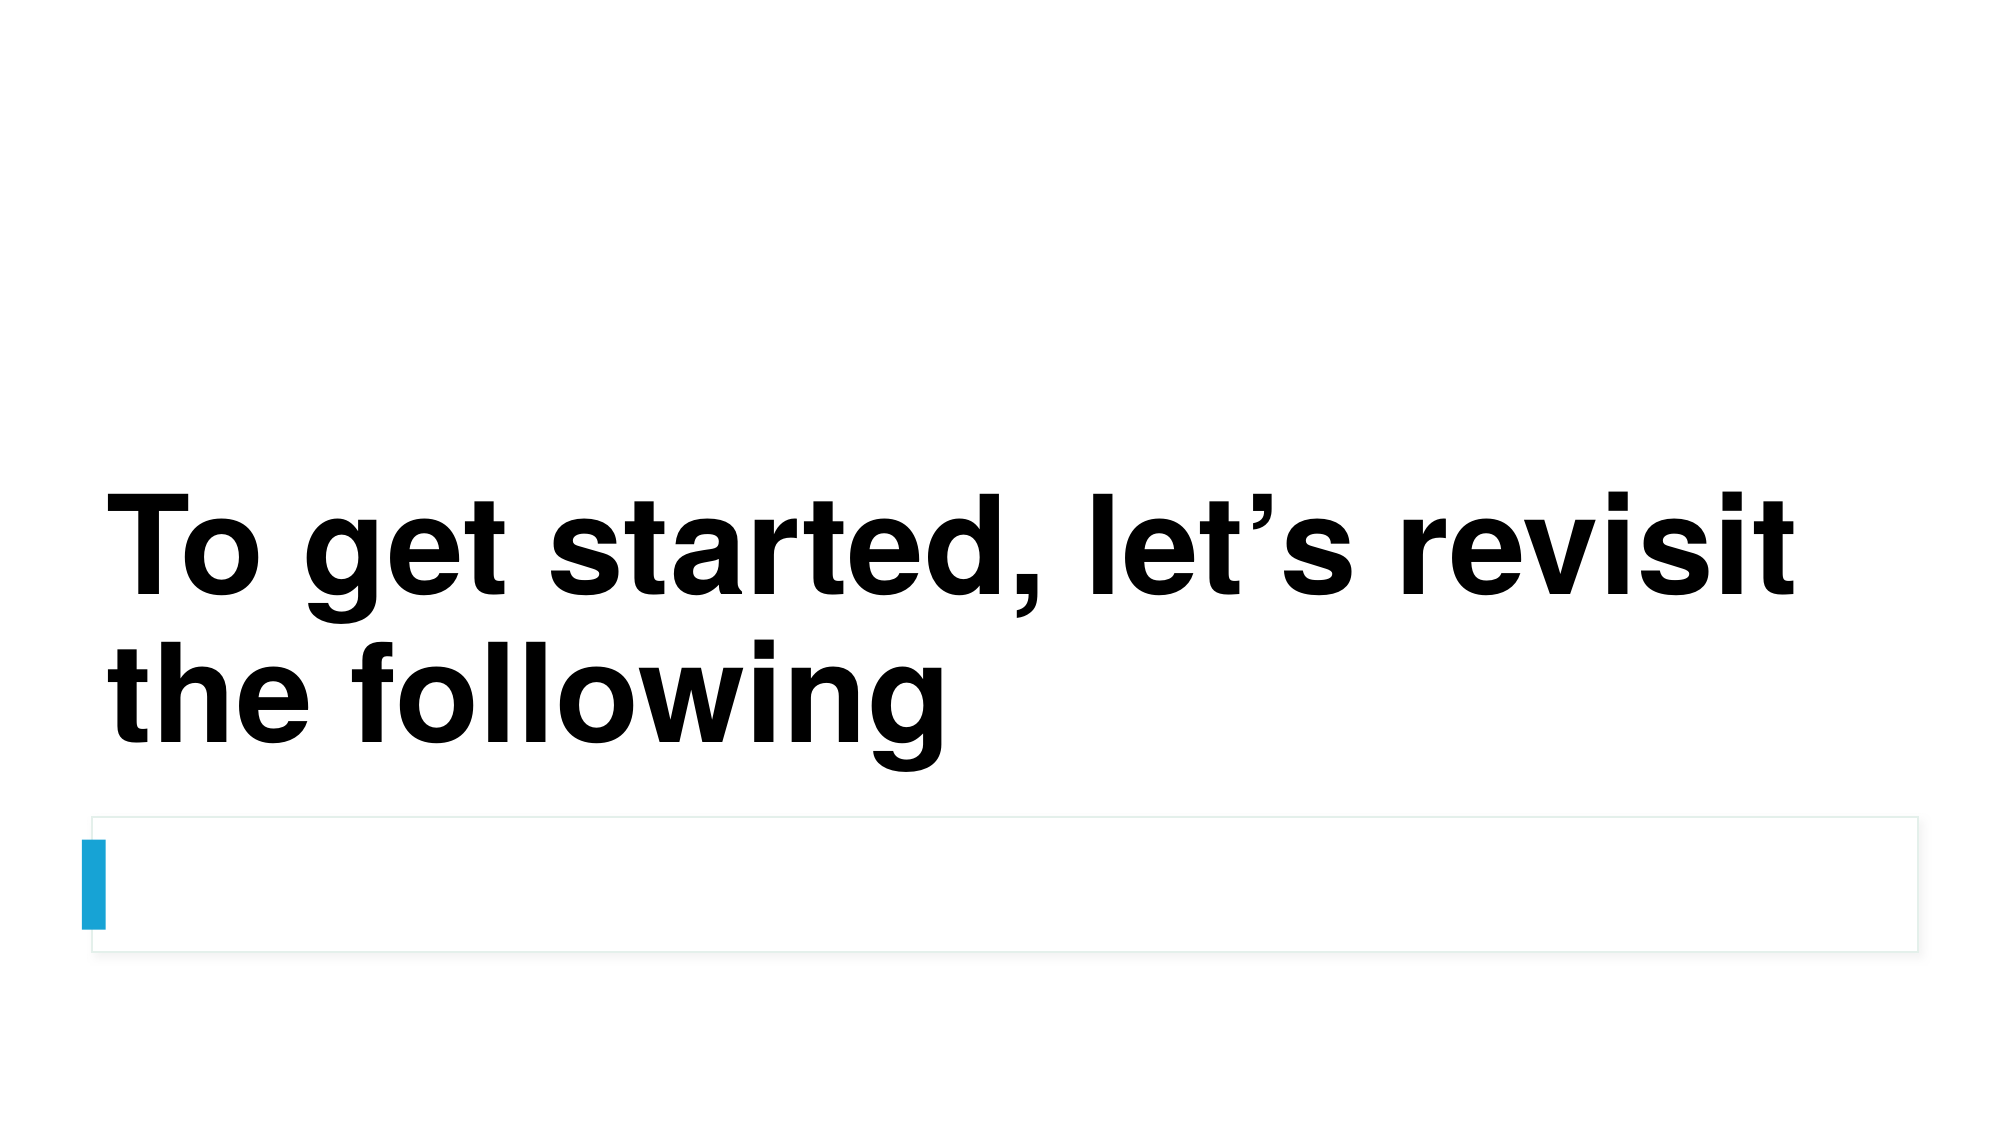

# To get started, let’s revisit the following